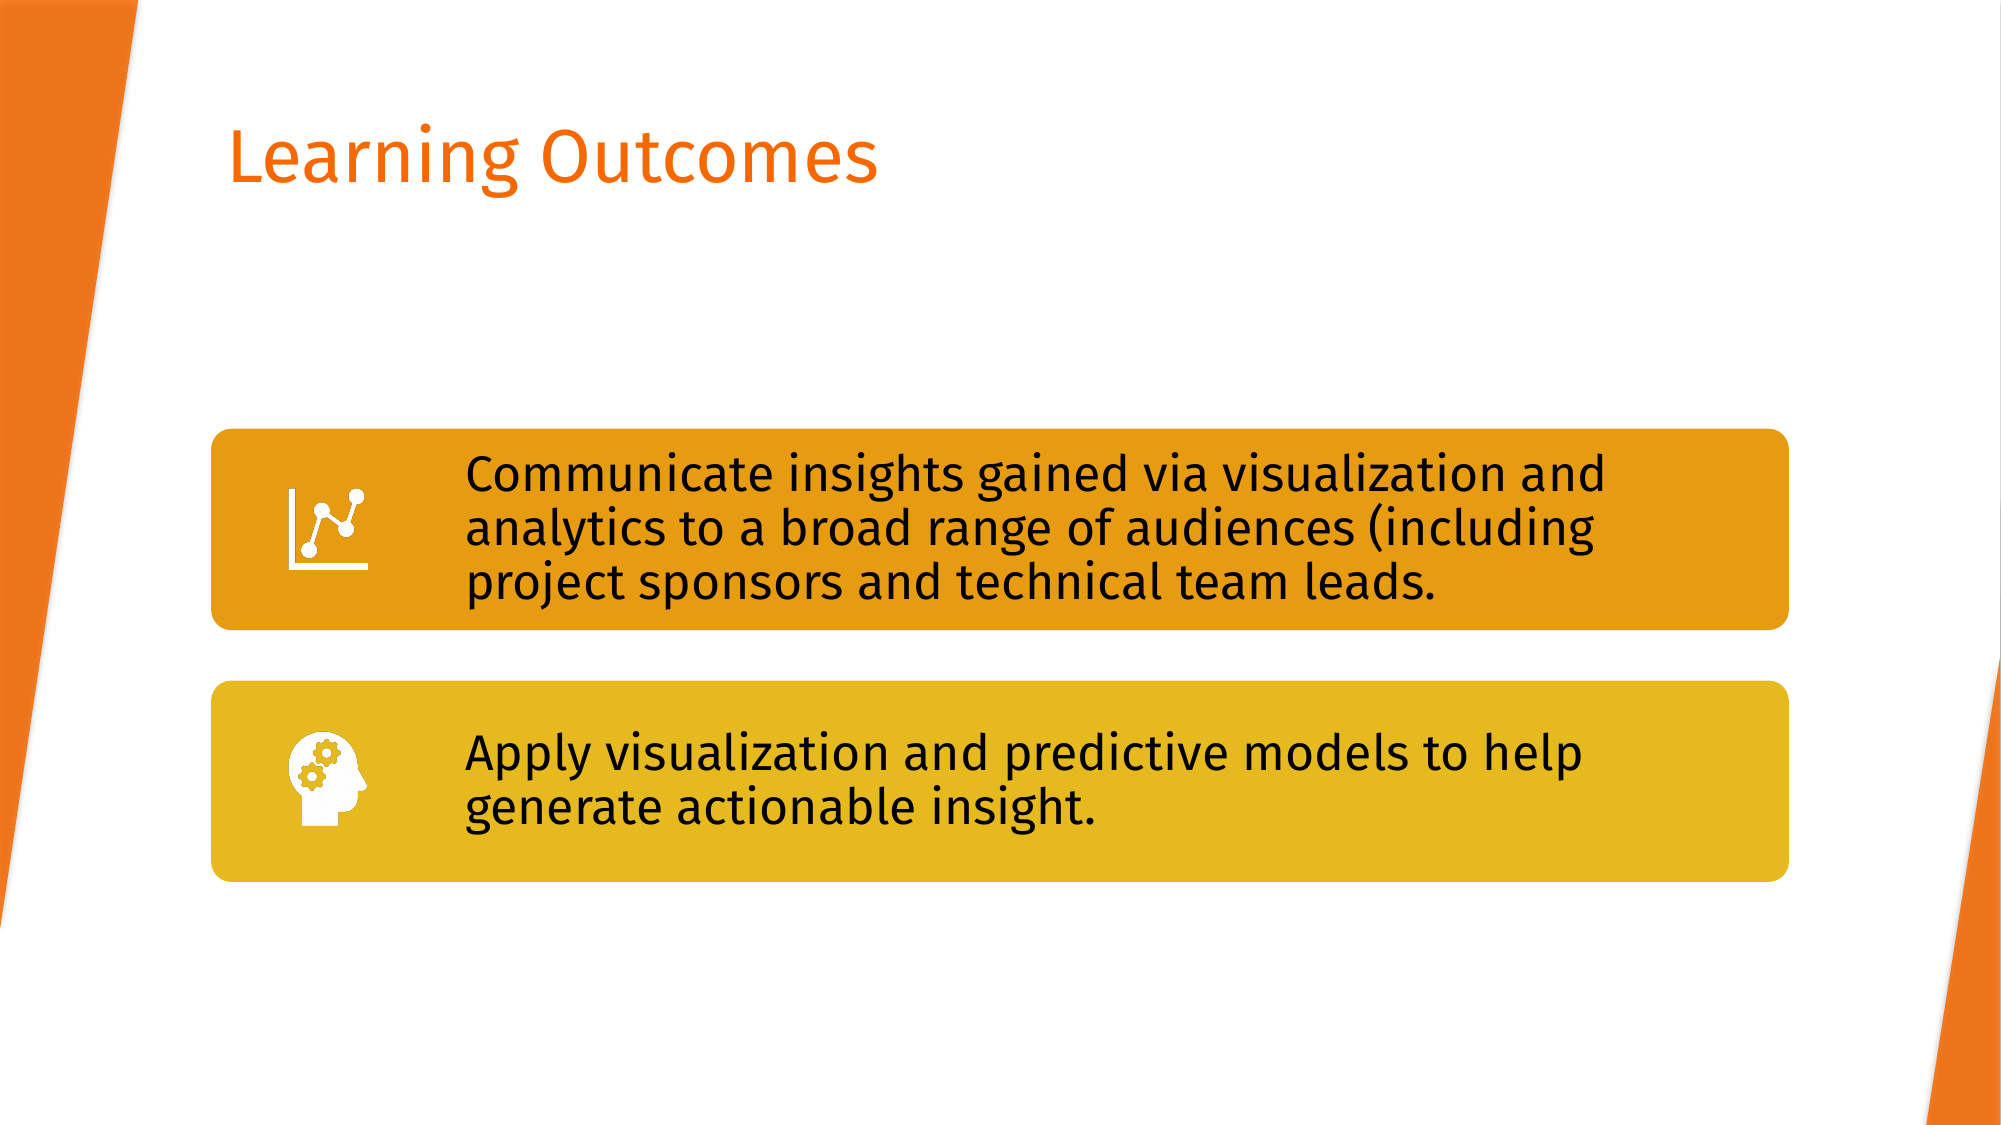

# Learning Outcomes
Communicate insights gained via visualization and analytics to a broad range of audiences (including project sponsors and technical team leads.
Apply visualization and predictive models to help generate actionable insight.